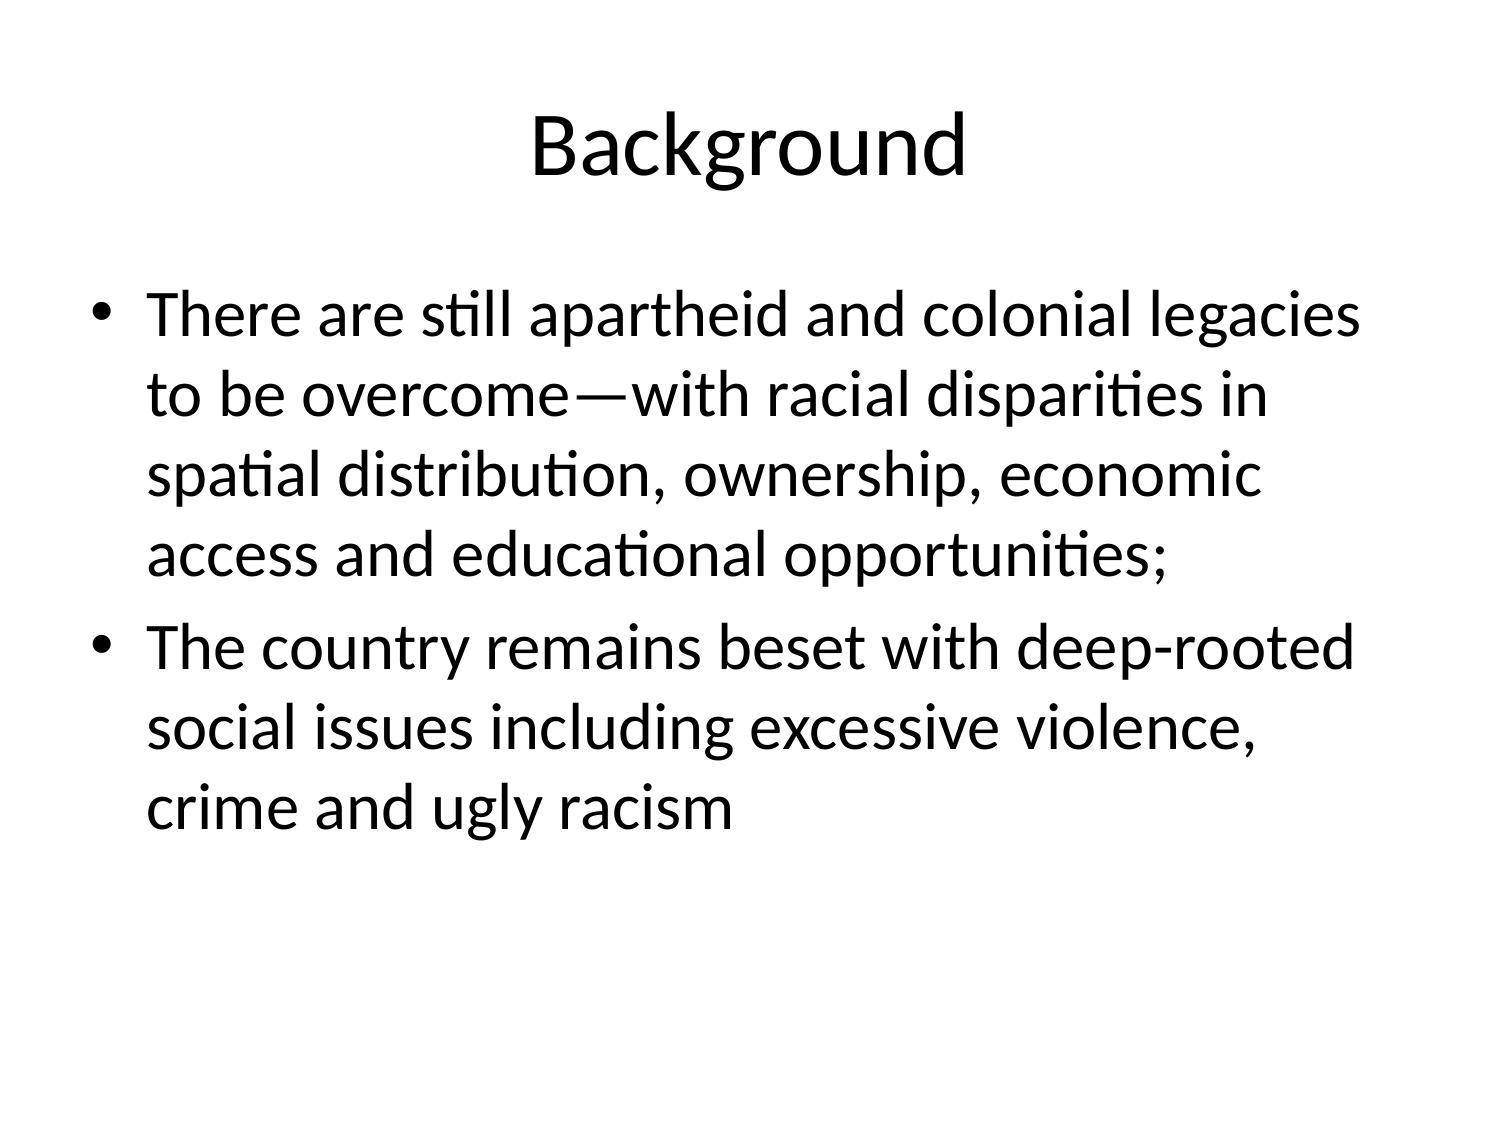

# Background
There are still apartheid and colonial legacies to be overcome—with racial disparities in spatial distribution, ownership, economic access and educational opportunities;
The country remains beset with deep-rooted social issues including excessive violence, crime and ugly racism